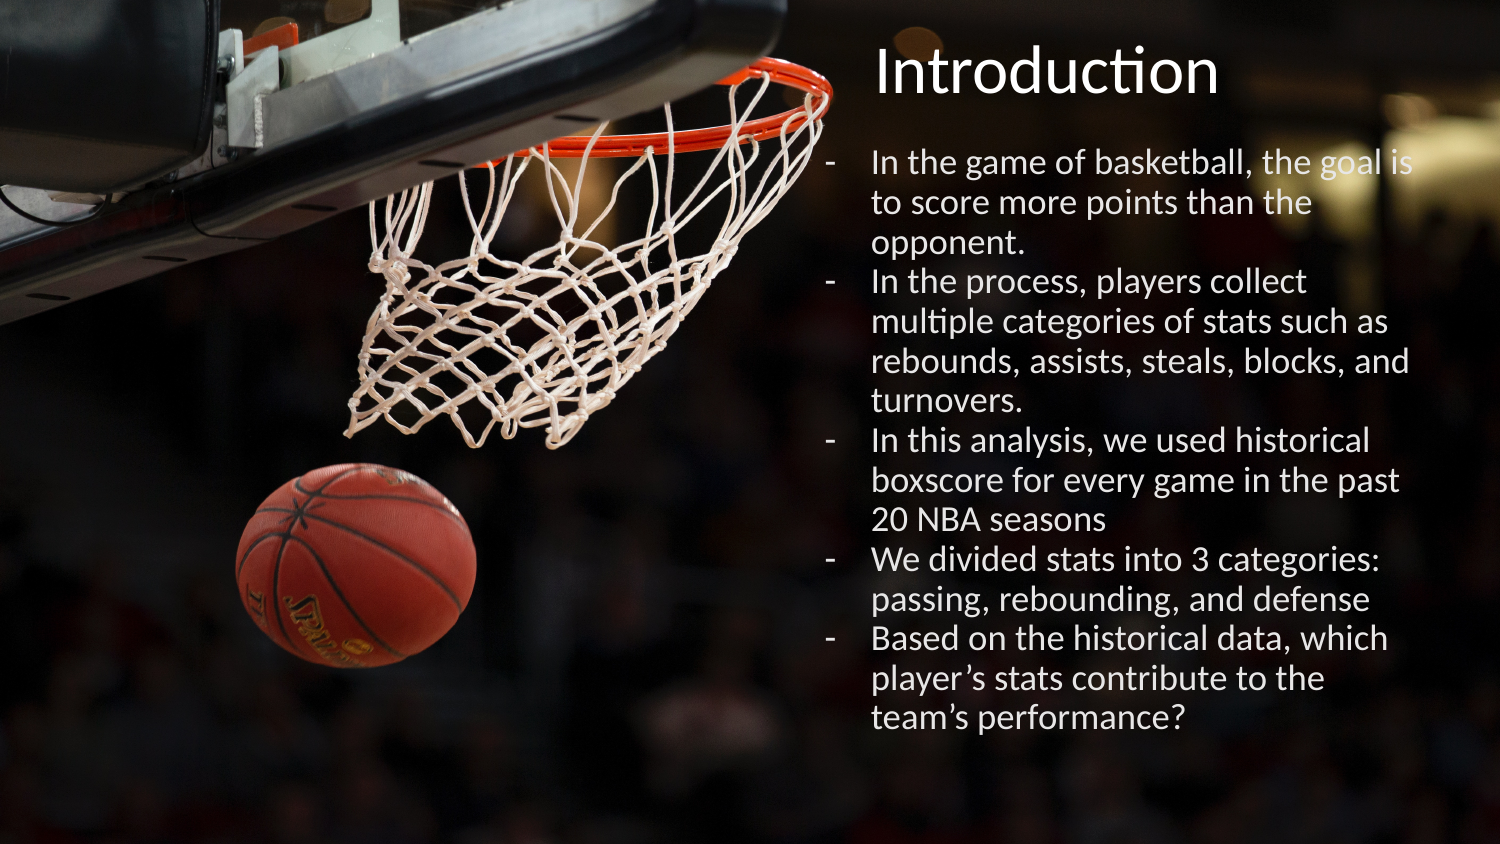

# Introduction

In the game of basketball, the goal is to score more points than the opponent.
In the process, players collect multiple categories of stats such as rebounds, assists, steals, blocks, and turnovers.
In this analysis, we used historical boxscore for every game in the past 20 NBA seasons
We divided stats into 3 categories: passing, rebounding, and defense
Based on the historical data, which player’s stats contribute to the team’s performance?